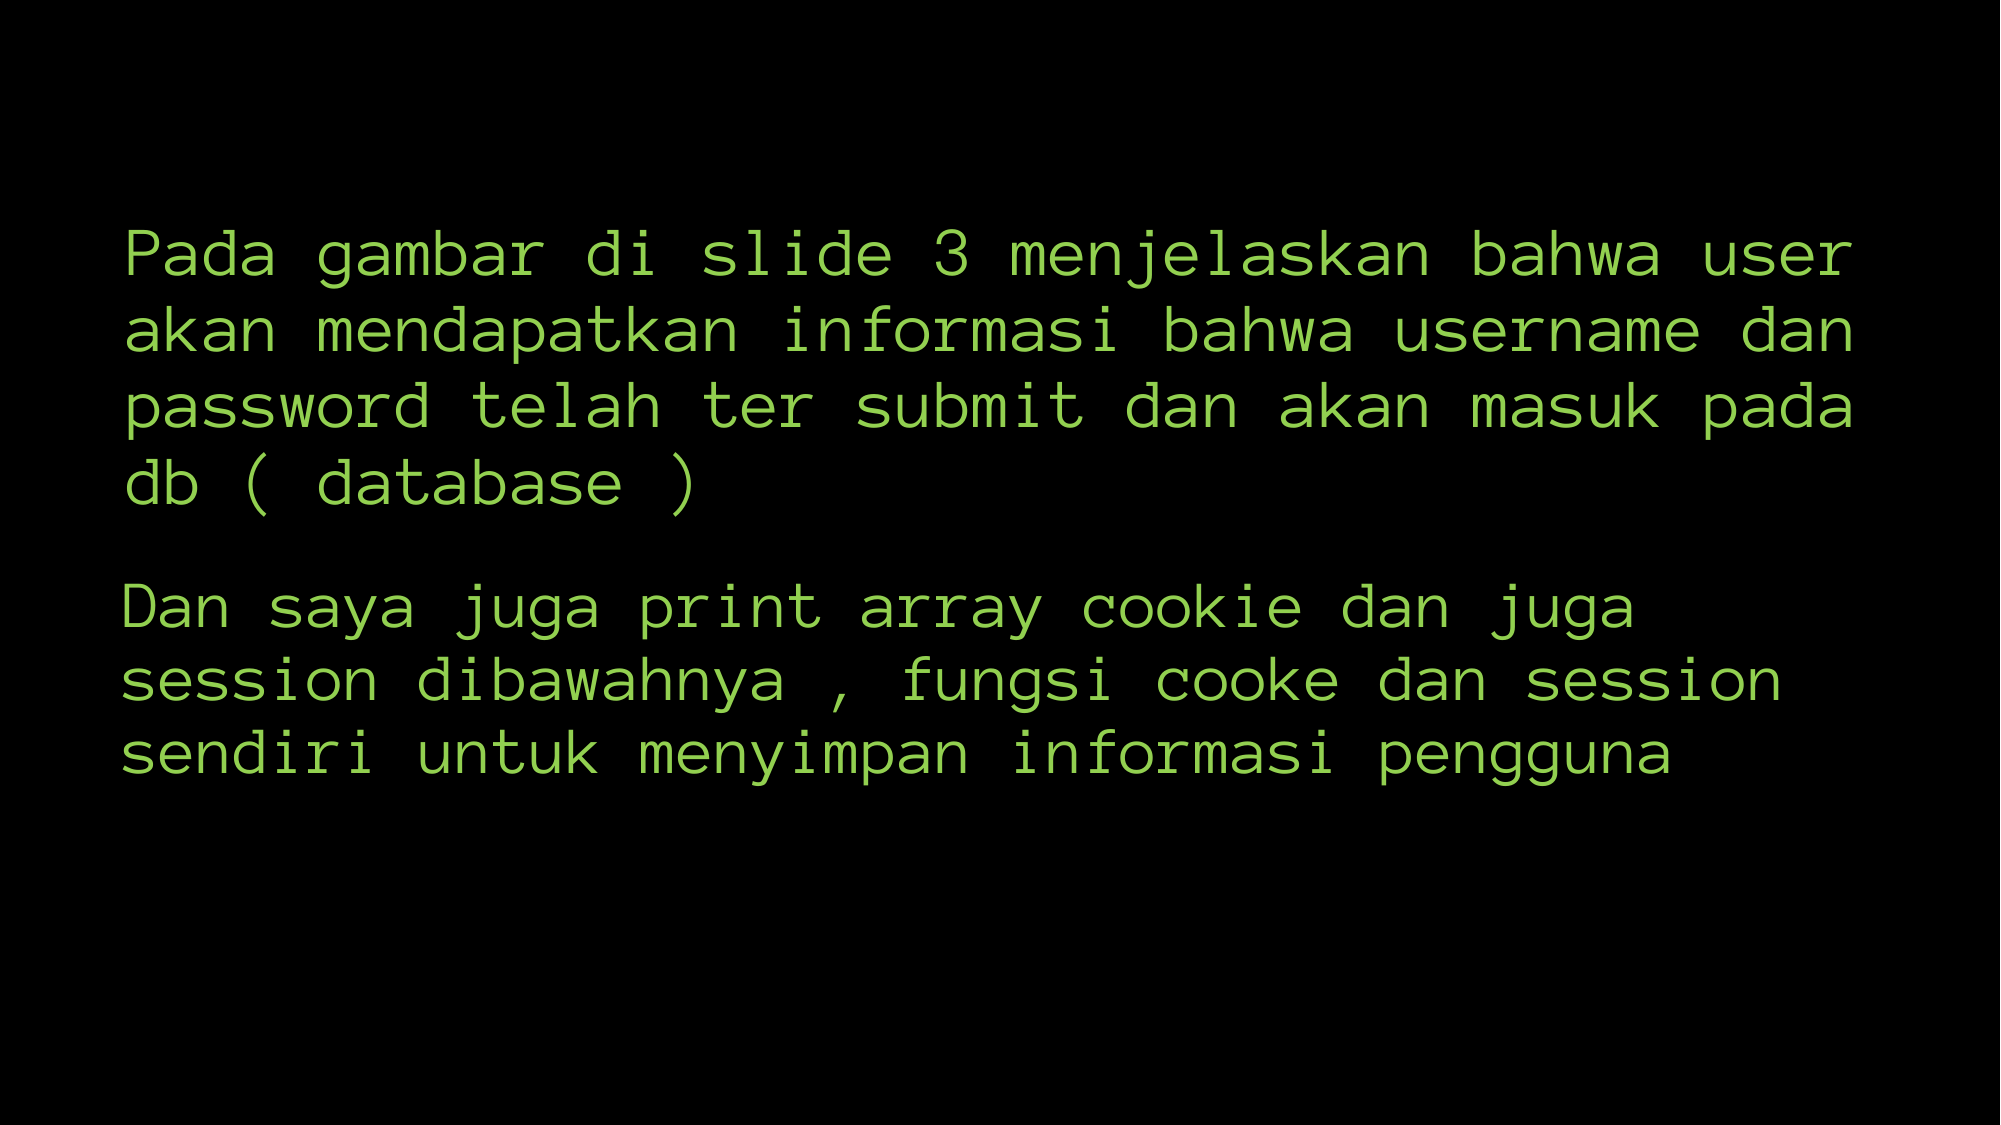

# Pada gambar di slide 3 menjelaskan bahwa user akan mendapatkan informasi bahwa username dan password telah ter submit dan akan masuk pada db ( database )
Dan saya juga print array cookie dan juga session dibawahnya , fungsi cooke dan session sendiri untuk menyimpan informasi pengguna